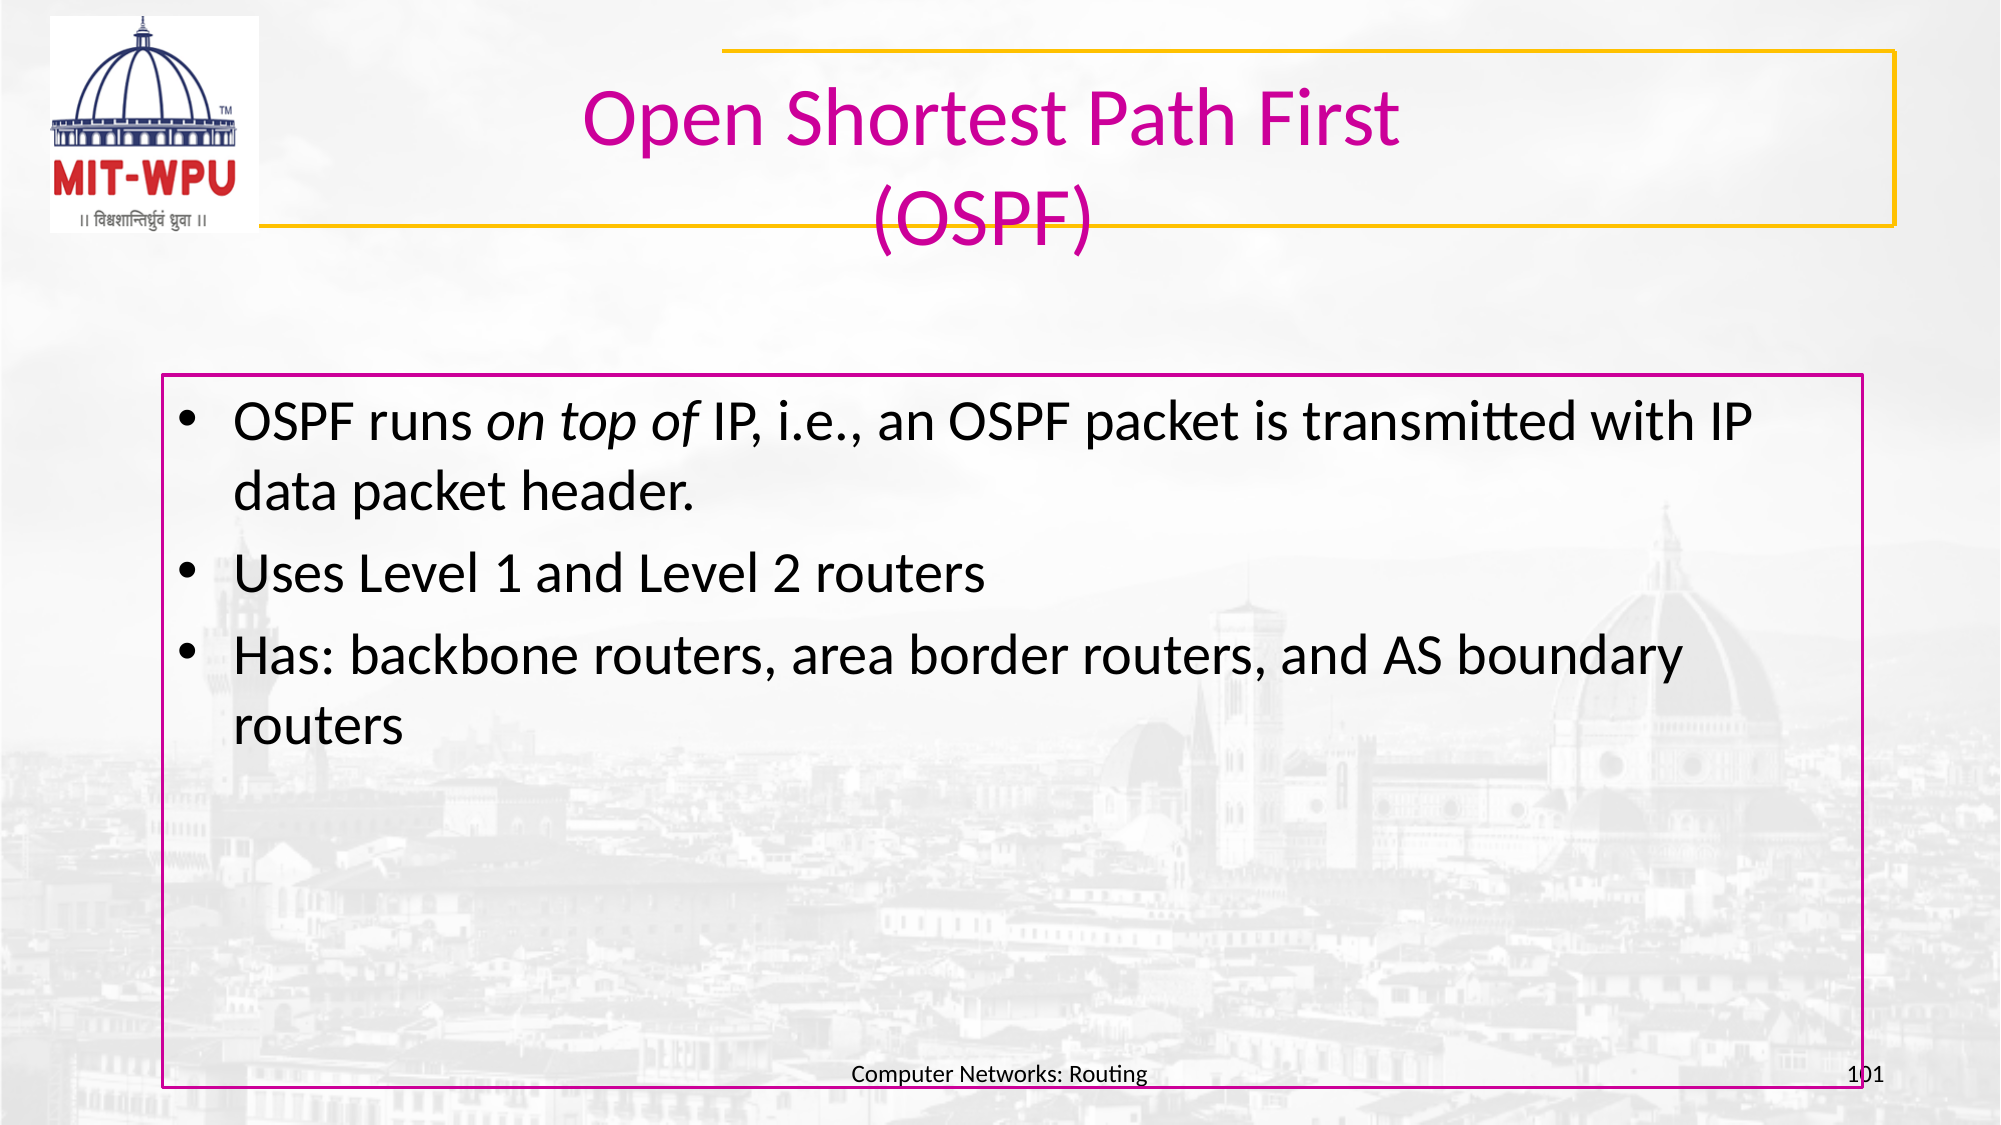

# Open Shortest Path First (OSPF)
OSPF runs on top of IP, i.e., an OSPF packet is transmitted with IP data packet header.
Uses Level 1 and Level 2 routers
Has: backbone routers, area border routers, and AS boundary routers
Computer Networks: Routing
101